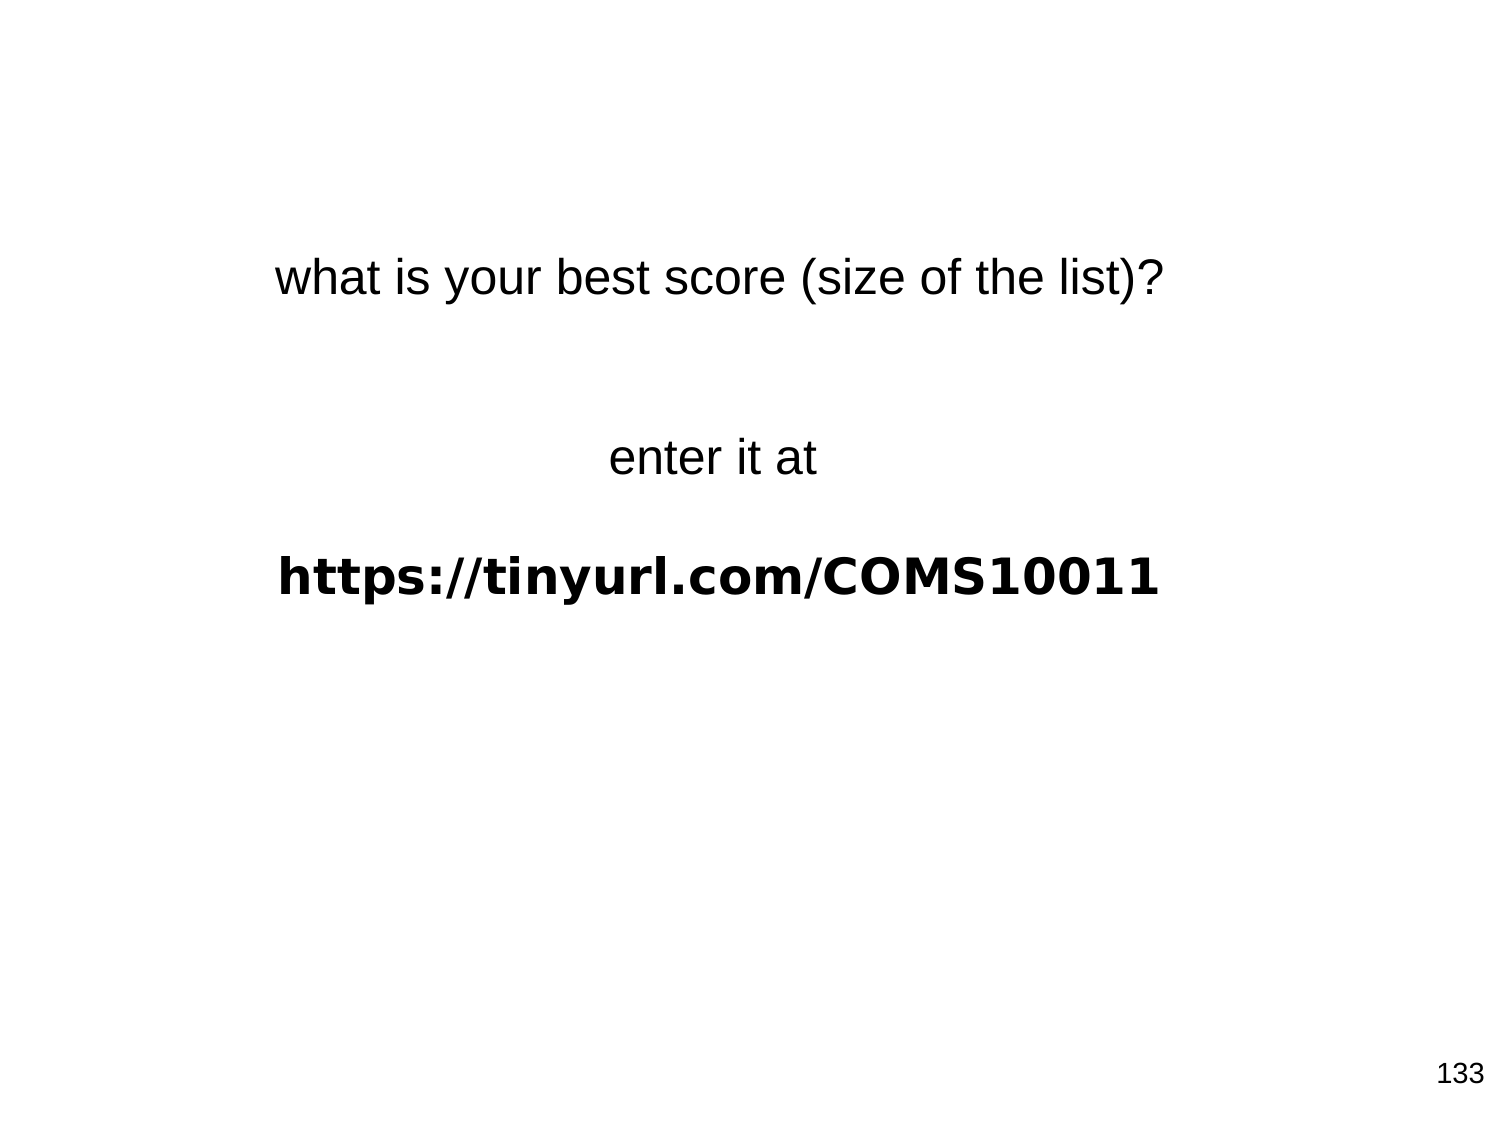

what is your best score (size of the list)?

enter it at

https://tinyurl.com/COMS10011

133